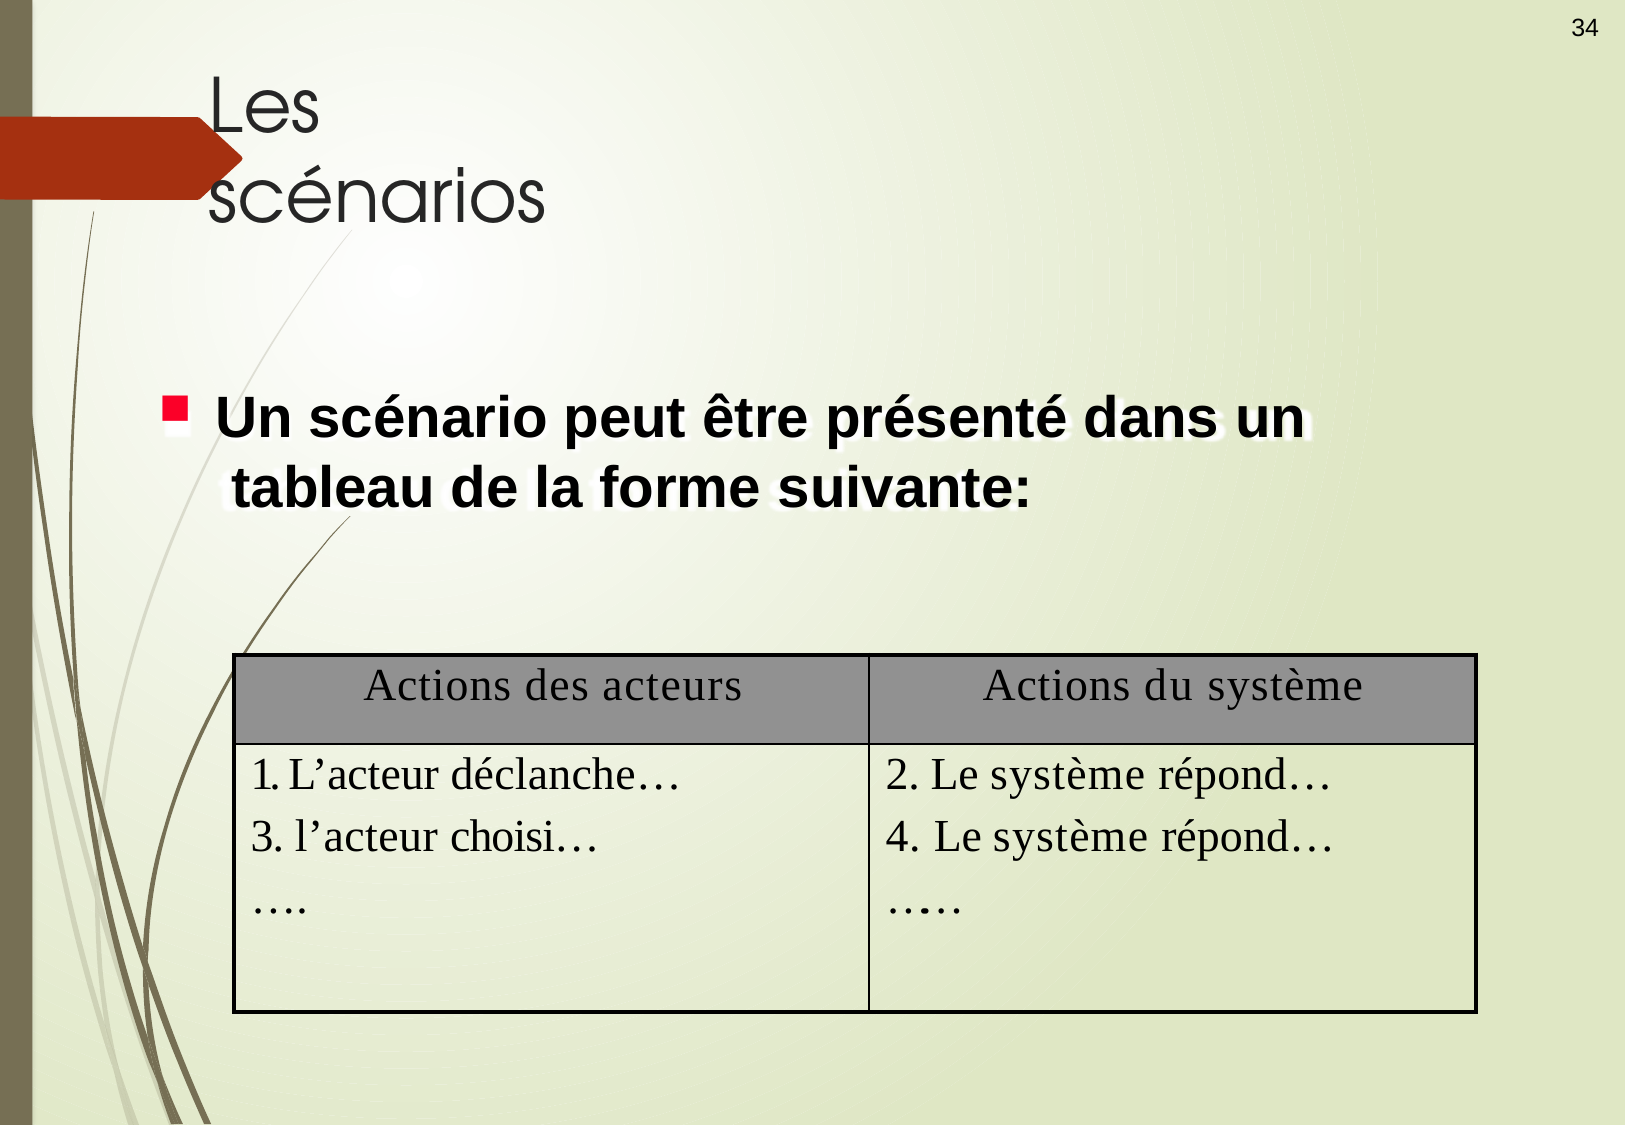

34
# Les scénarios

Un scénario peut être présenté dans un  tableau de la forme suivante:
| Actions des acteurs | Actions du système |
| --- | --- |
| 1. L’acteur déclanche… 3. l’acteur choisi… …. | 2. Le système répond… 4. Le système répond… …… |